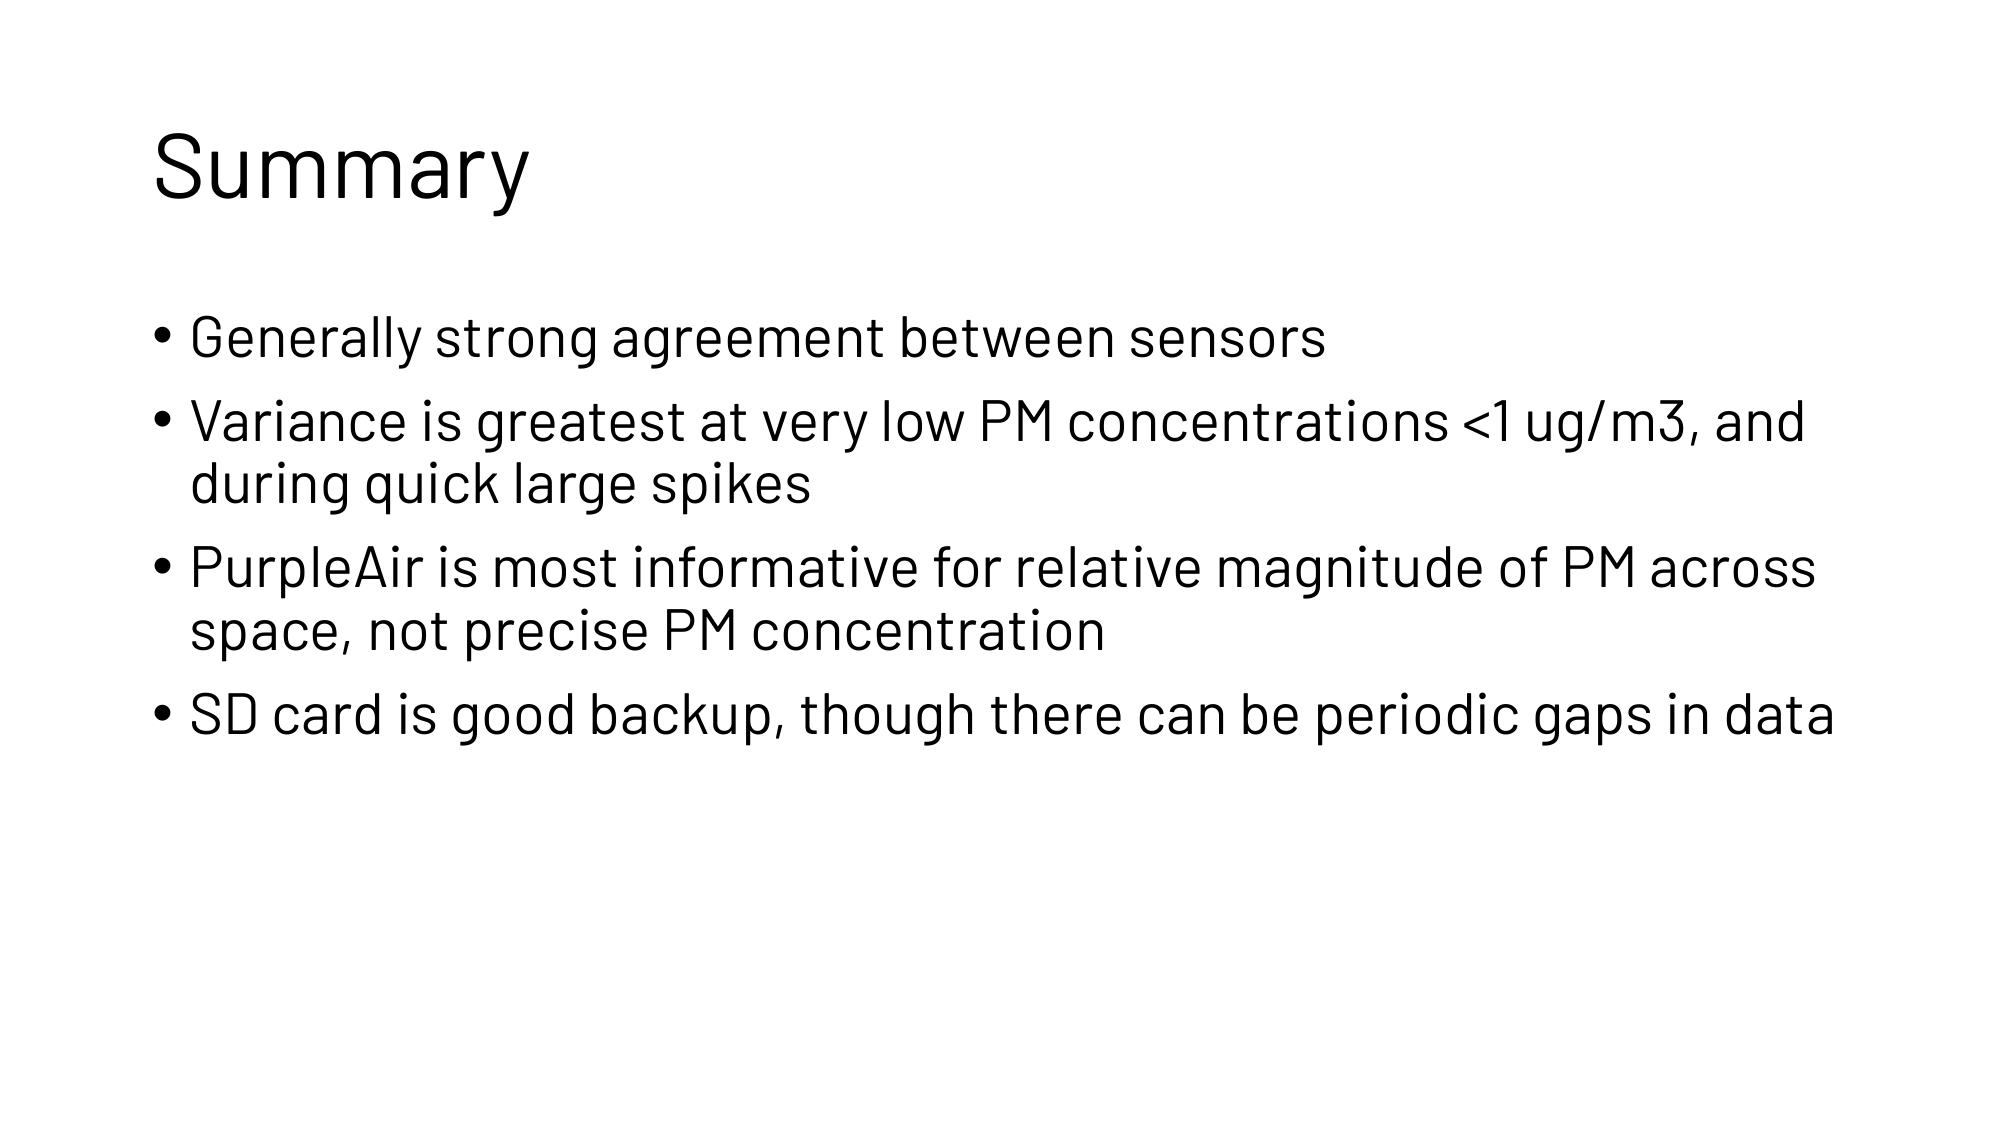

# Summary
Generally strong agreement between sensors
Variance is greatest at very low PM concentrations <1 ug/m3, and during quick large spikes
PurpleAir is most informative for relative magnitude of PM across space, not precise PM concentration
SD card is good backup, though there can be periodic gaps in data